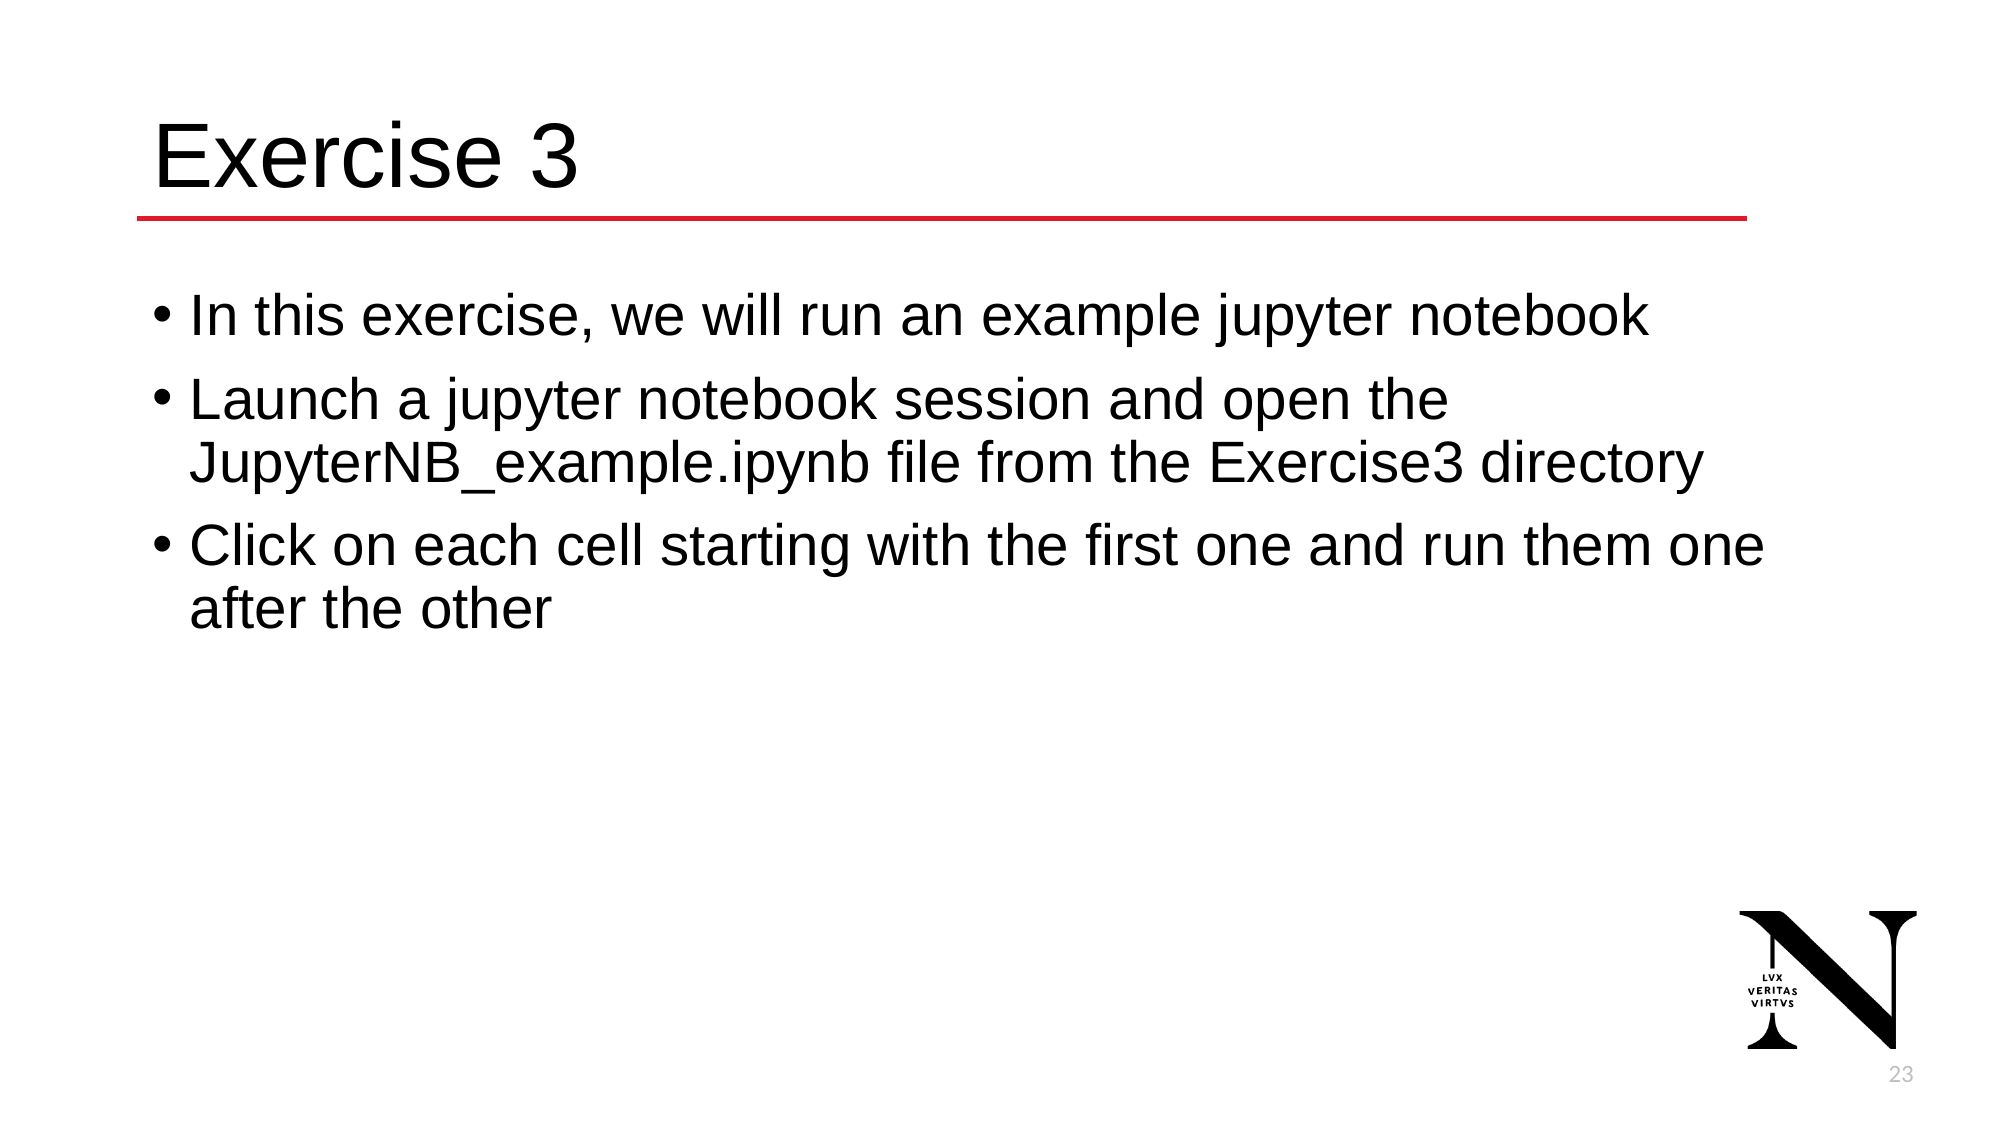

# Exercise 3
In this exercise, we will run an example jupyter notebook
Launch a jupyter notebook session and open the JupyterNB_example.ipynb file from the Exercise3 directory
Click on each cell starting with the first one and run them one after the other
23